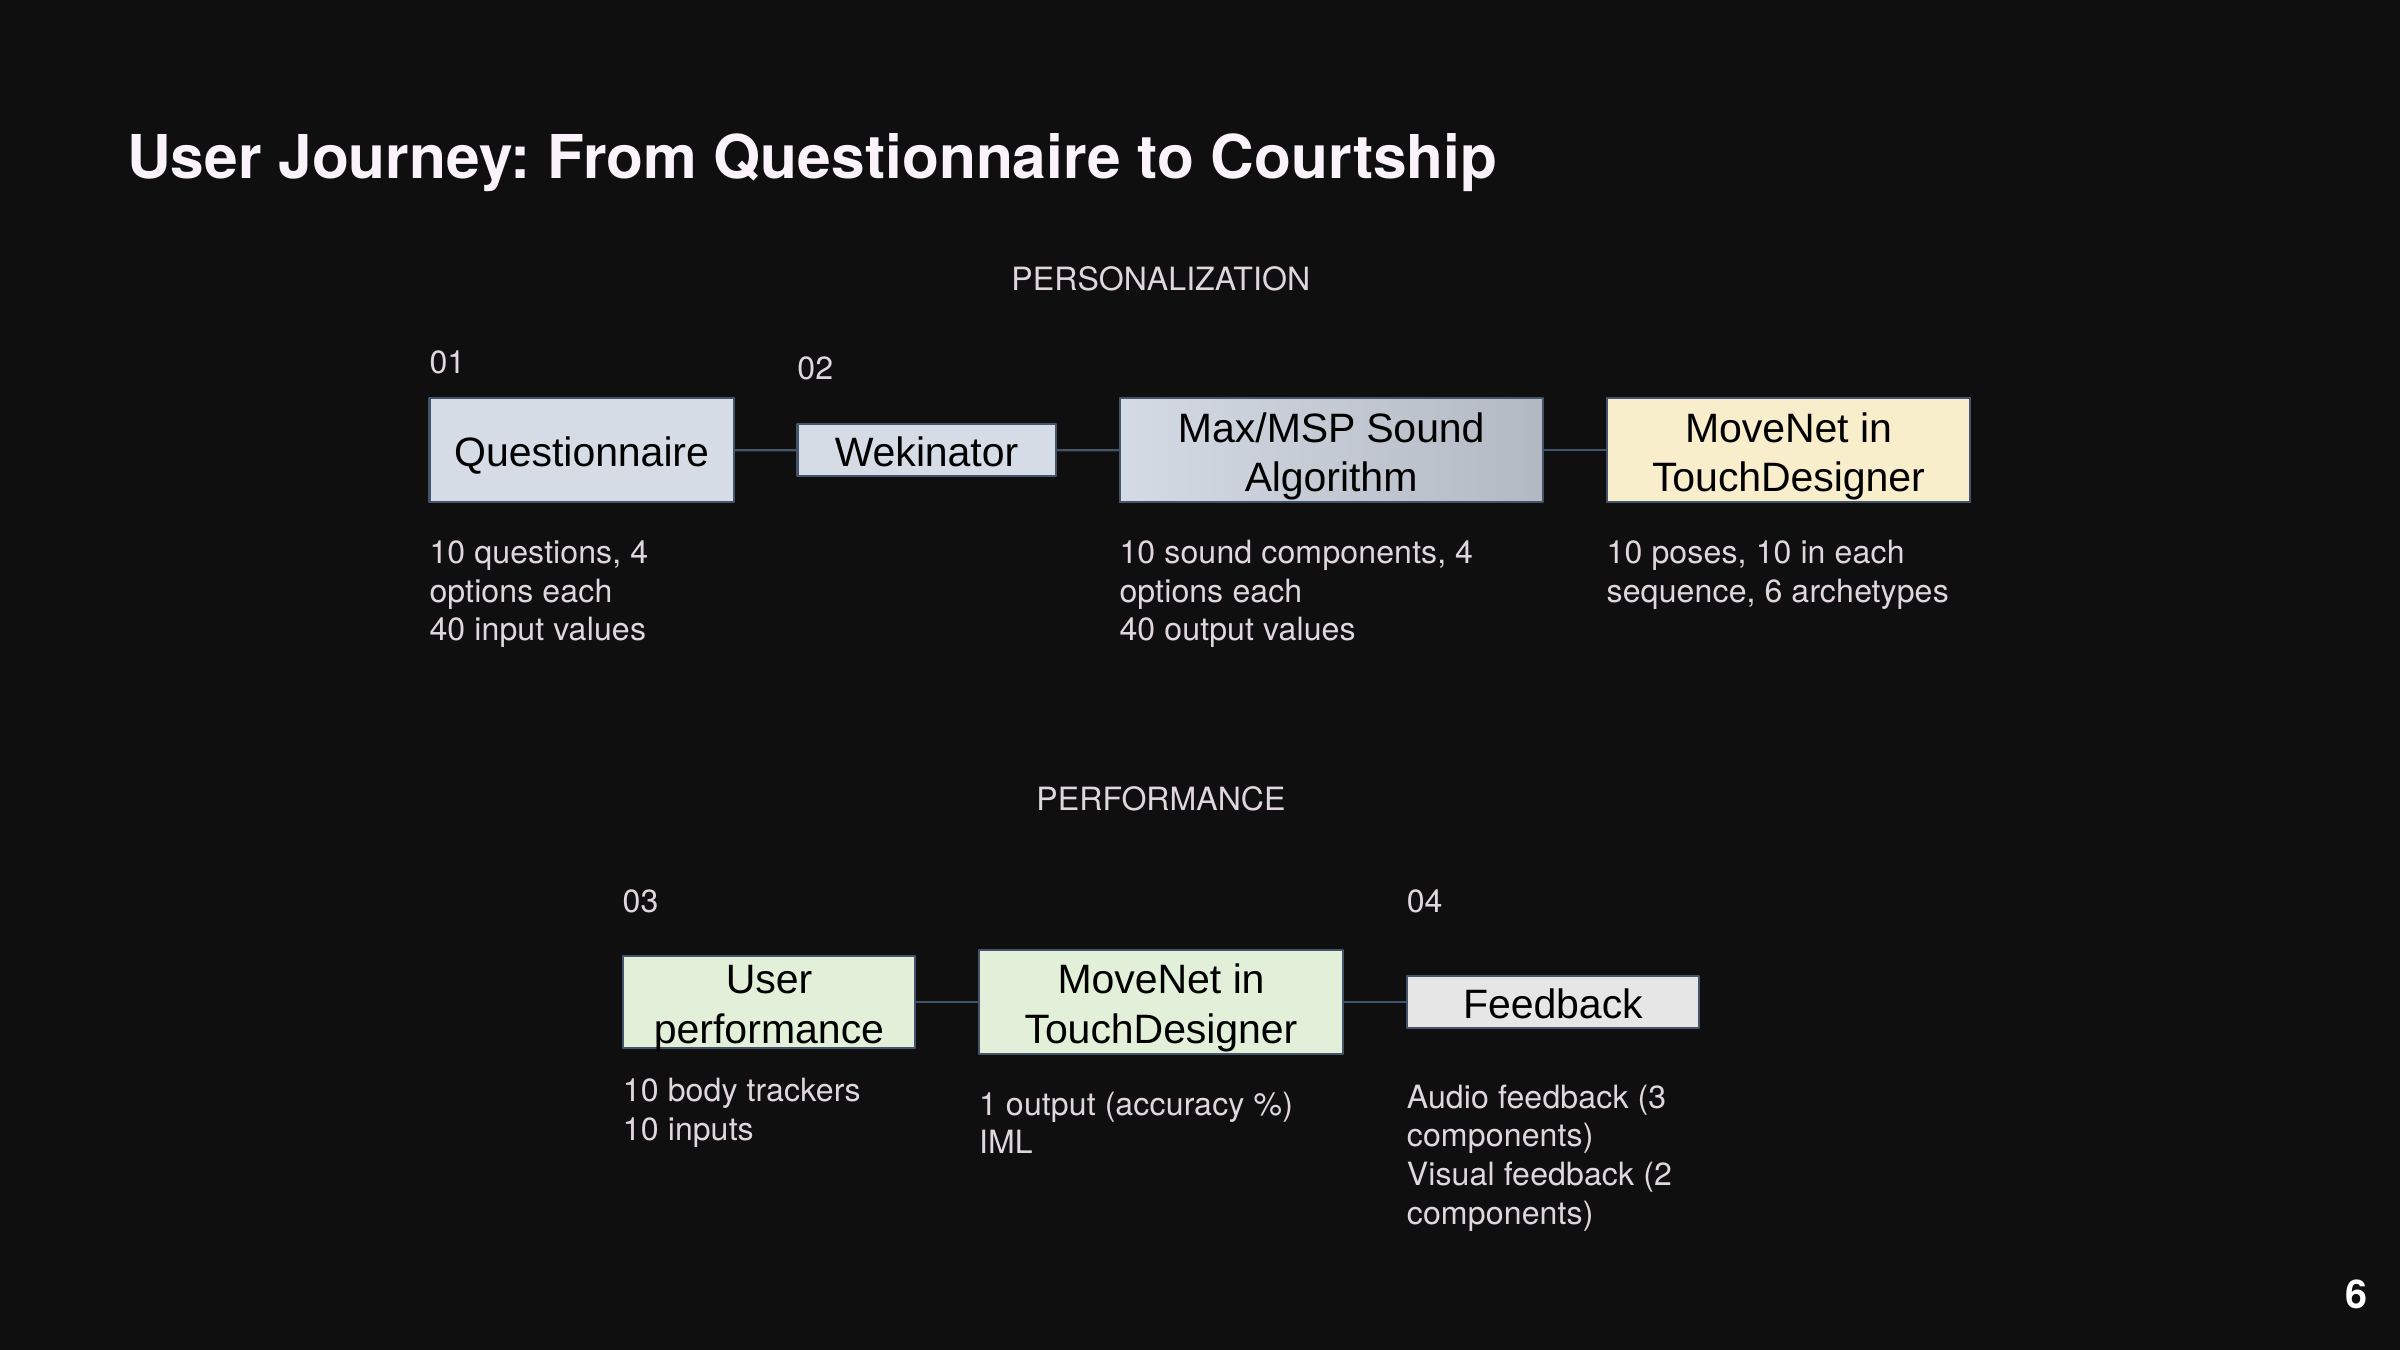

User Journey: From Questionnaire to Courtship
PERSONALIZATION
01
02
Max/MSP Sound Algorithm
Questionnaire
MoveNet in TouchDesigner
Wekinator
10 questions, 4 options each
40 input values
10 sound components, 4 options each
40 output values
10 poses, 10 in each sequence, 6 archetypes
PERFORMANCE
03
04
MoveNet in TouchDesigner
User performance
Feedback
10 body trackers
10 inputs
Audio feedback (3 components)
Visual feedback (2 components)
1 output (accuracy %)
IML

6